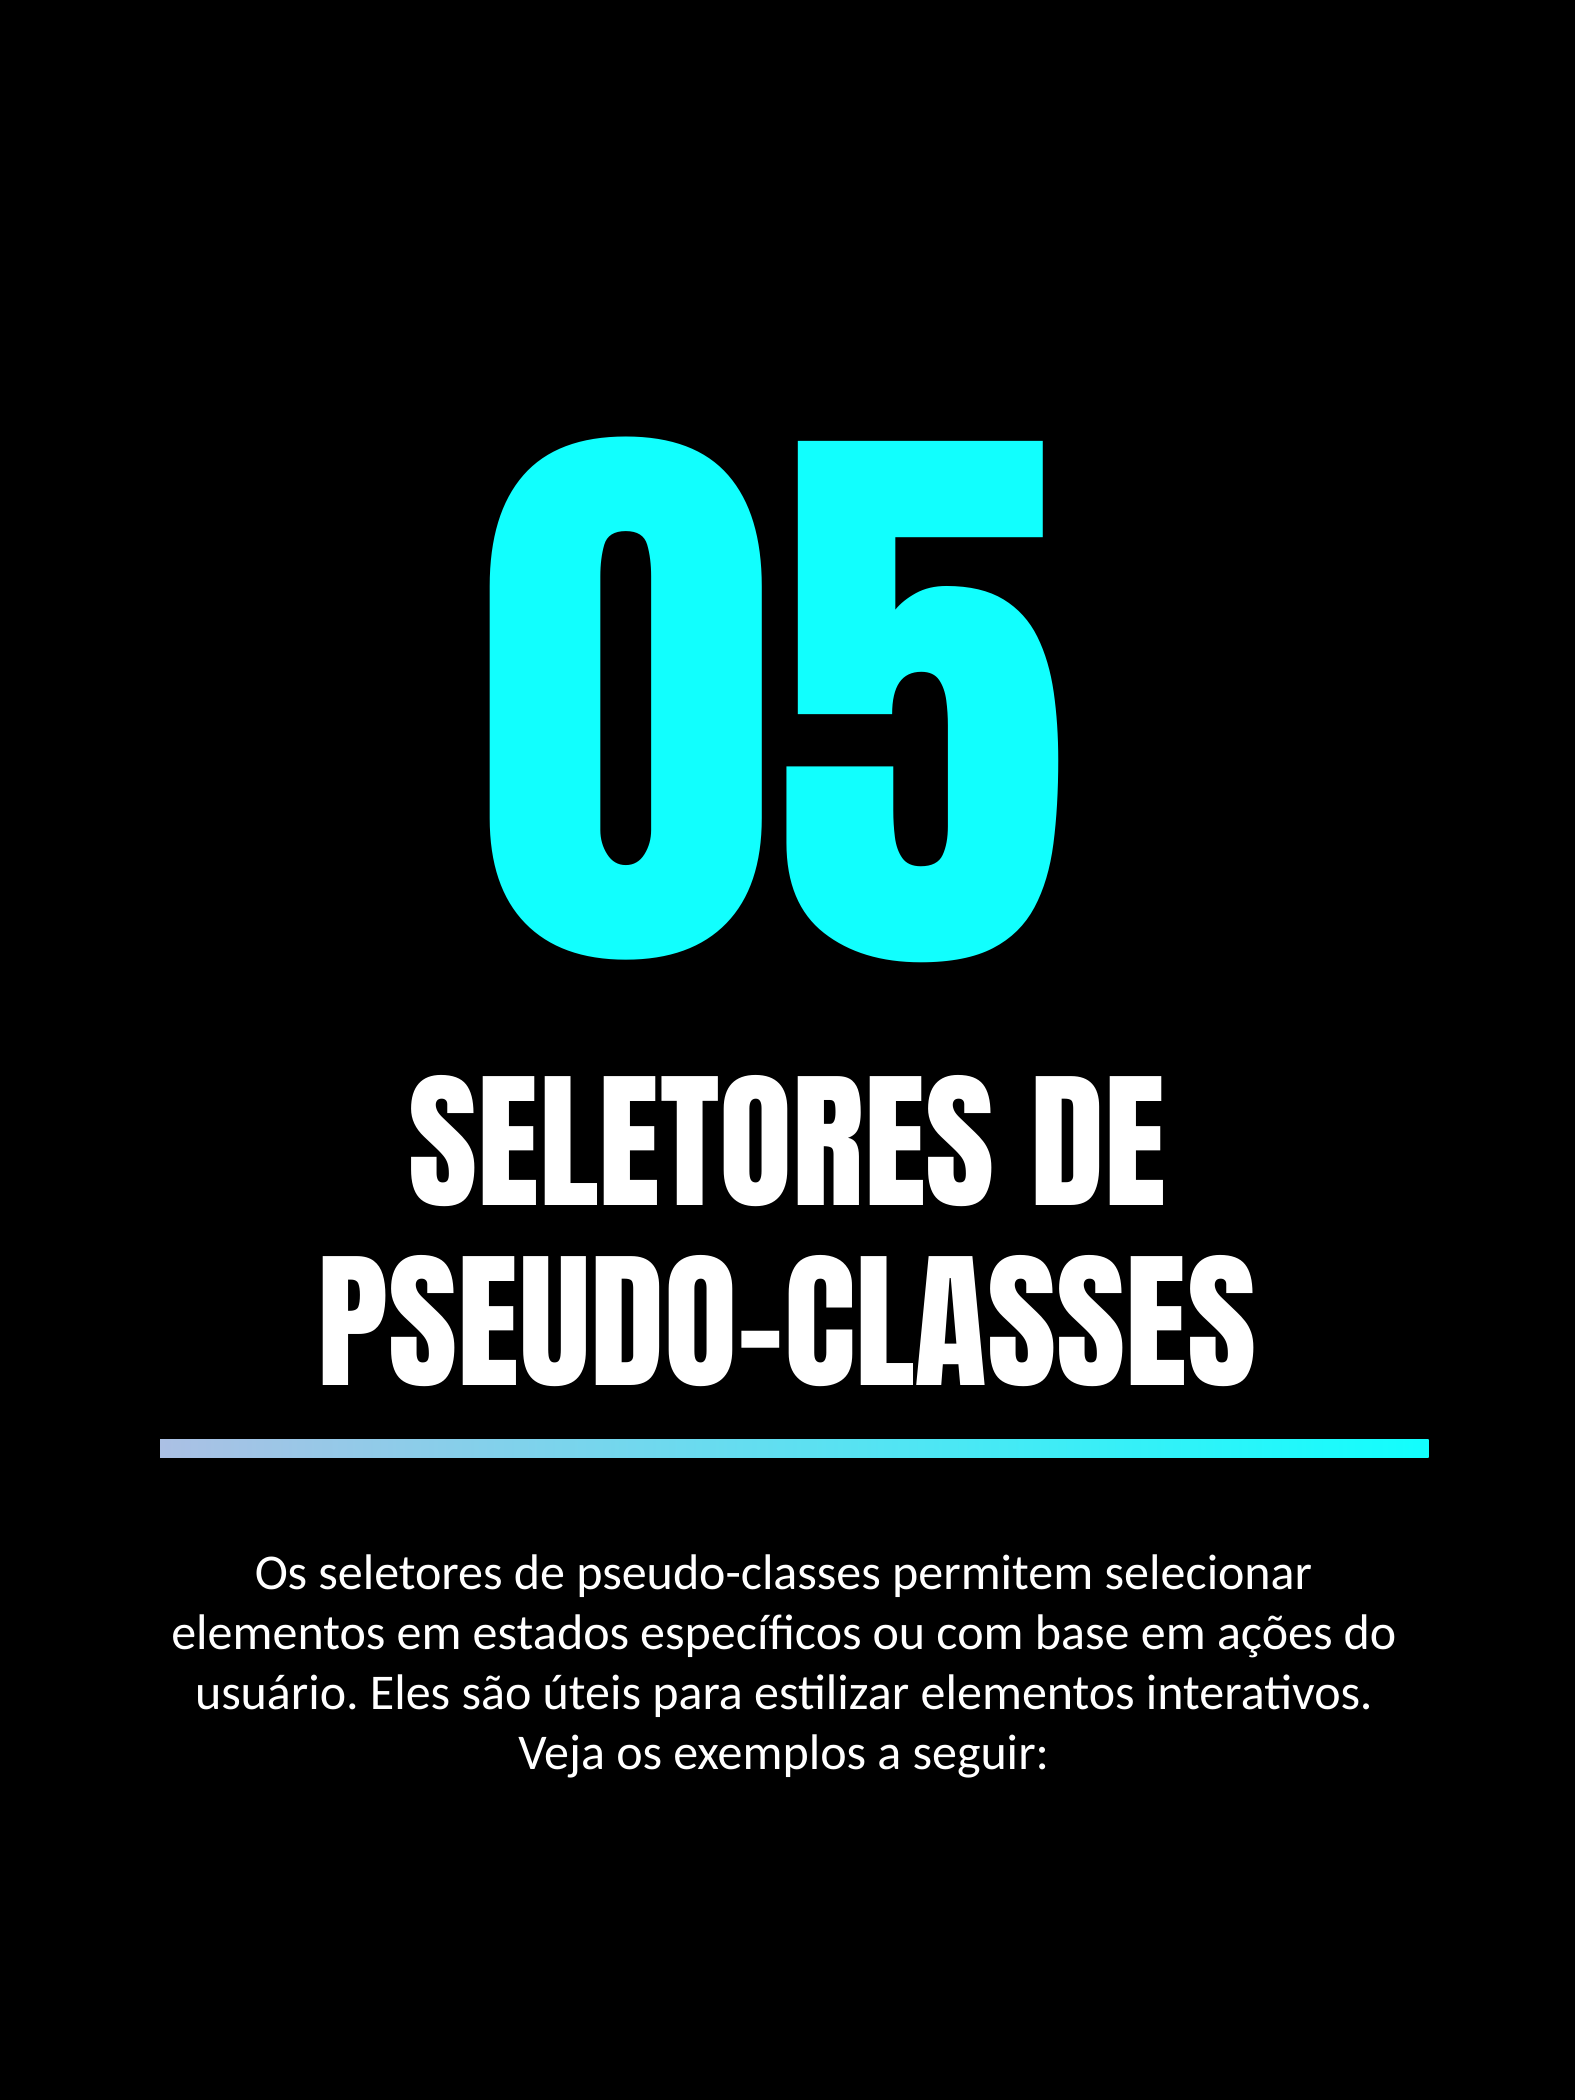

05
SELETORES DE PSEUDO-CLASSES

Os seletores de pseudo-classes permitem selecionar elementos em estados específicos ou com base em ações do usuário. Eles são úteis para estilizar elementos interativos. Veja os exemplos a seguir:
SELETORES CSS – KEILA MOLONI
15